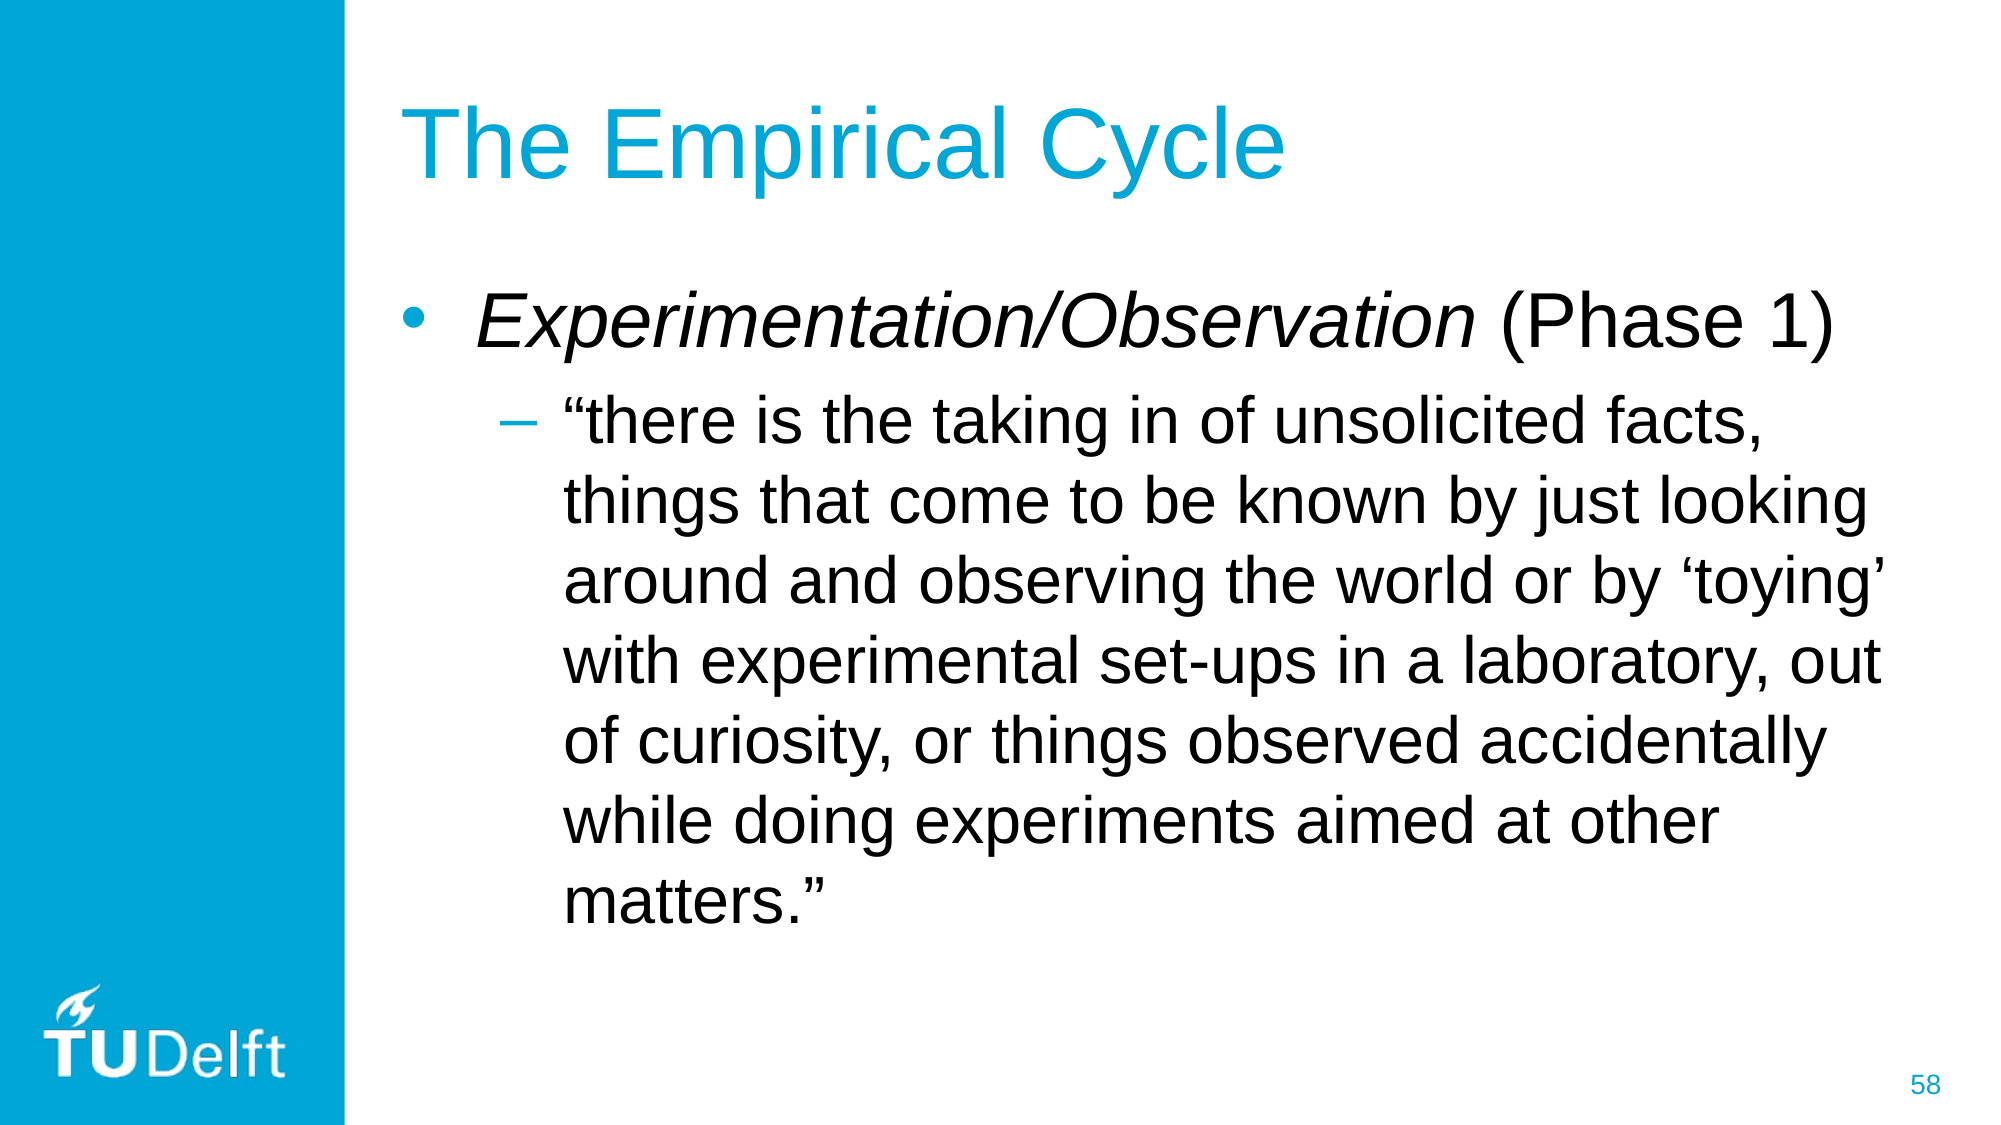

# The Empirical Cycle
Experimentation/Observation (Phase 1)
“there is the taking in of unsolicited facts, things that come to be known by just looking around and observing the world or by ‘toying’ with experimental set-ups in a laboratory, out of curiosity, or things observed accidentally while doing experiments aimed at other matters.”